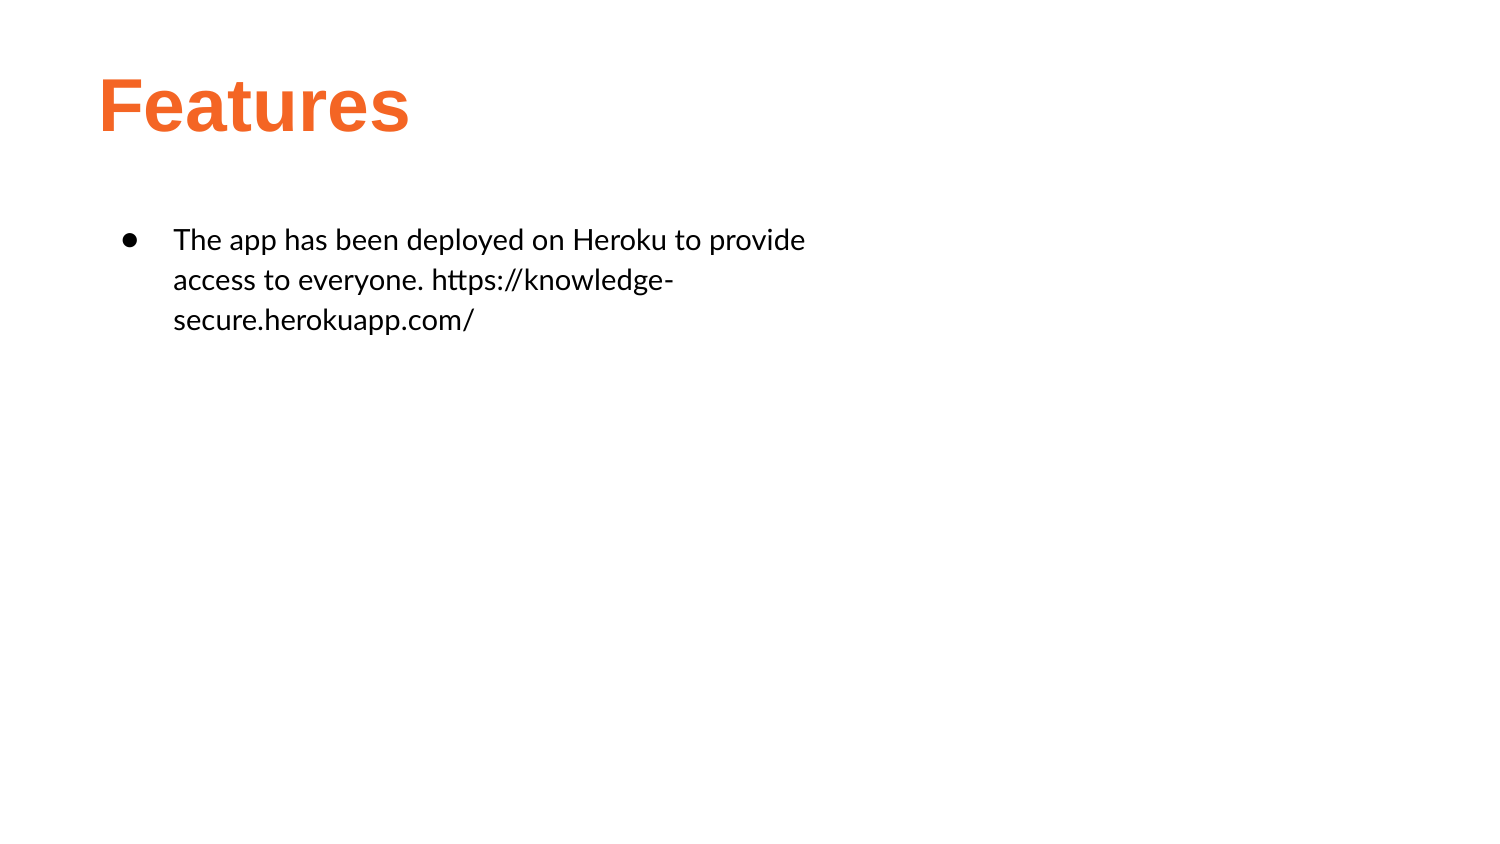

Features
The app has been deployed on Heroku to provide access to everyone. https://knowledge-secure.herokuapp.com/